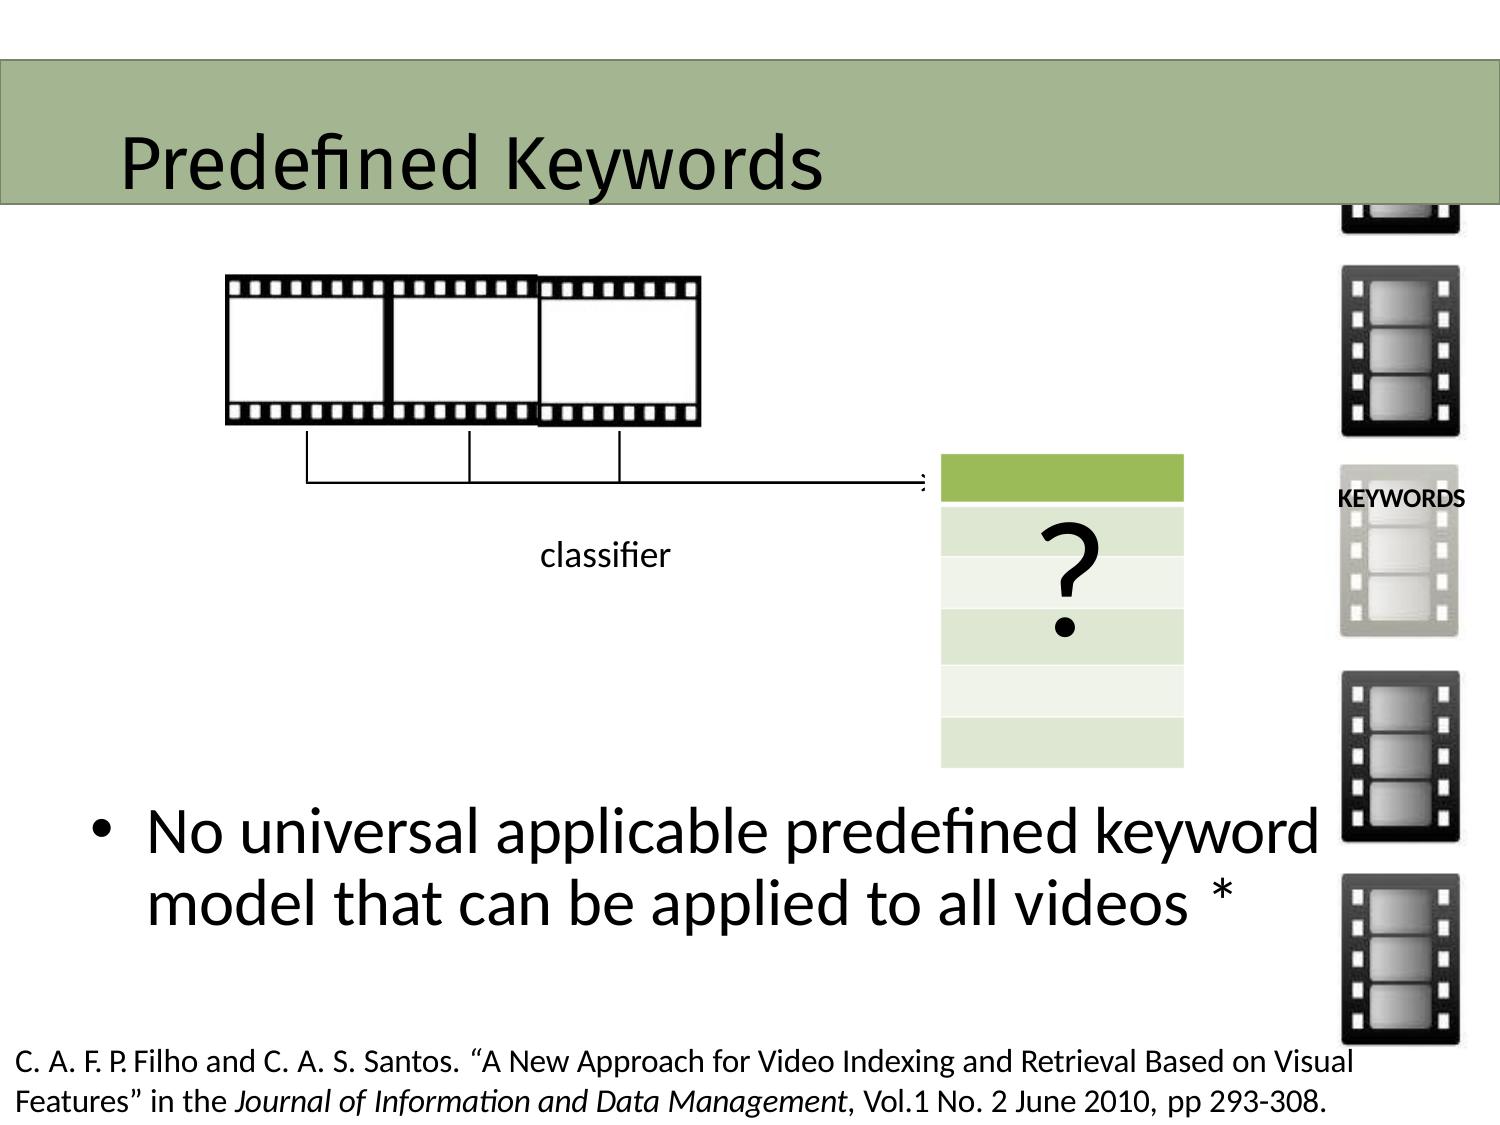

Predefined Keywords

?
KEYWORDS

classifier
No universal applicable predefined keyword  model that can be applied to all videos *

C. A. F. P. Filho and C. A. S. Santos. “A New Approach for Video Indexing and Retrieval Based on Visual  Features” in the Journal of Information and Data Management, Vol.1 No. 2 June 2010, pp 293-308.